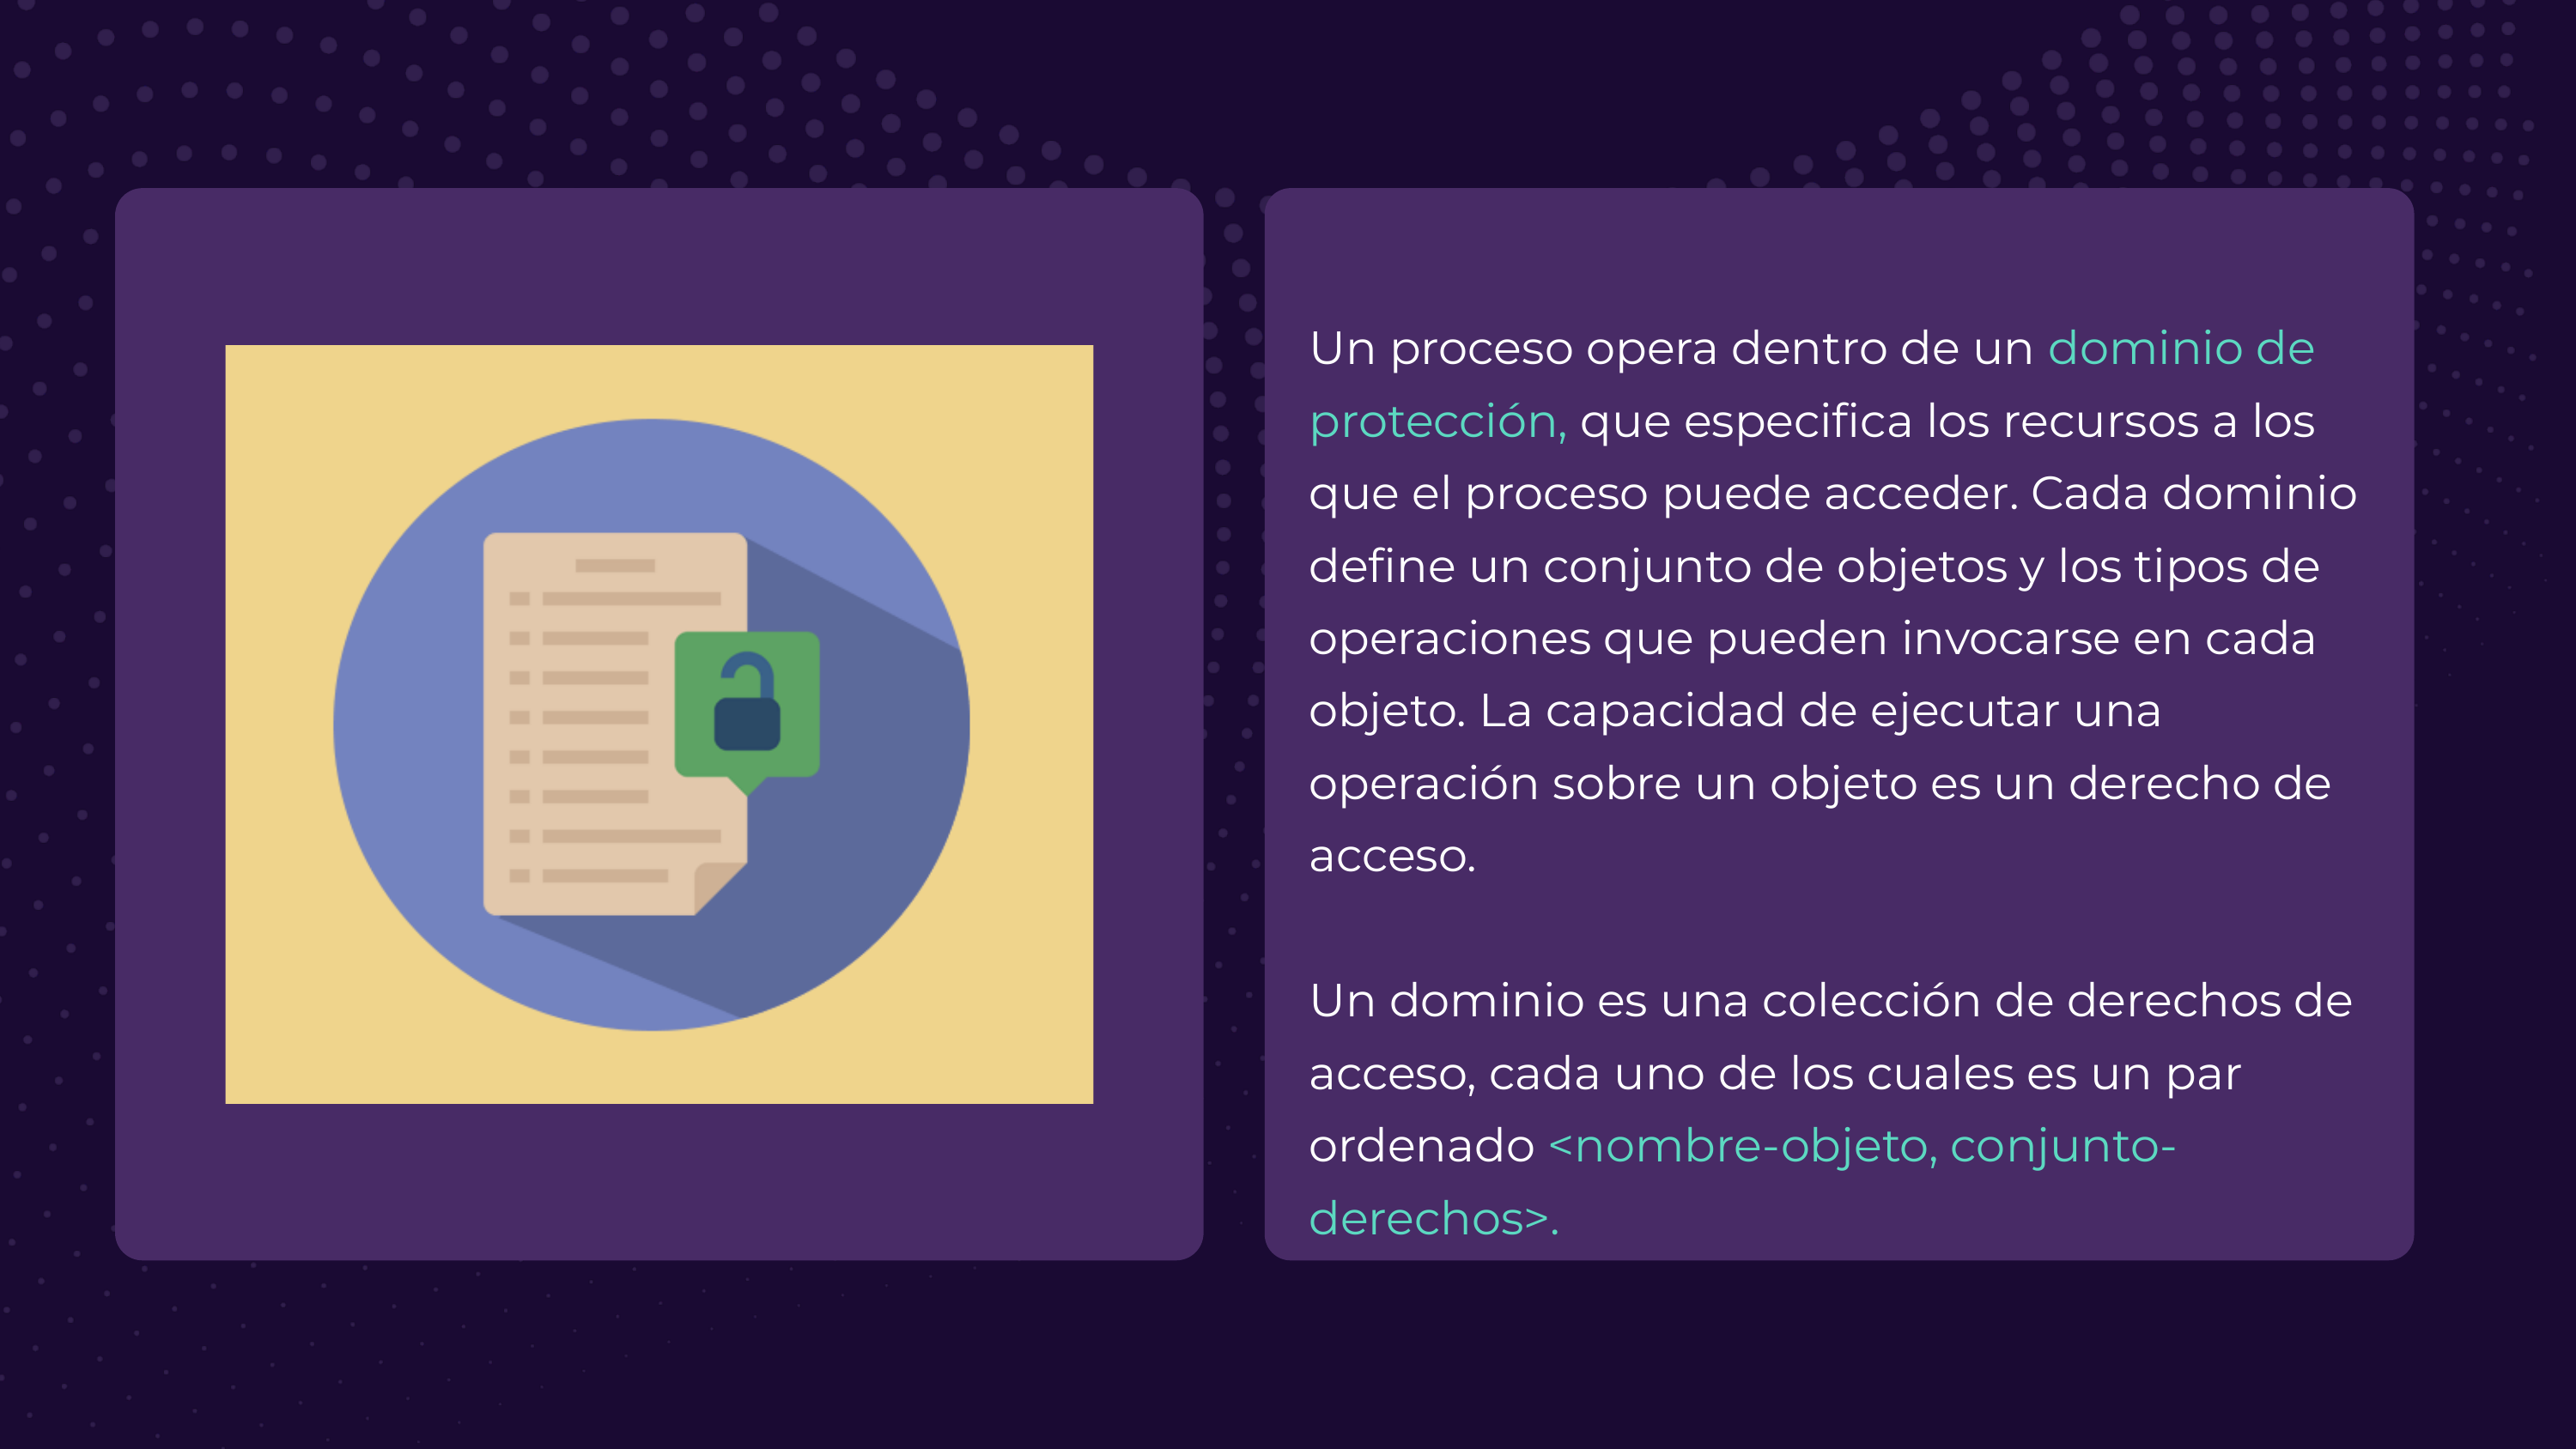

Un proceso opera dentro de un dominio de protección, que especifica los recursos a los que el proceso puede acceder. Cada dominio define un conjunto de objetos y los tipos de operaciones que pueden invocarse en cada objeto. La capacidad de ejecutar una operación sobre un objeto es un derecho de acceso.

Un dominio es una colección de derechos de acceso, cada uno de los cuales es un par ordenado <nombre-objeto, conjunto-derechos>.